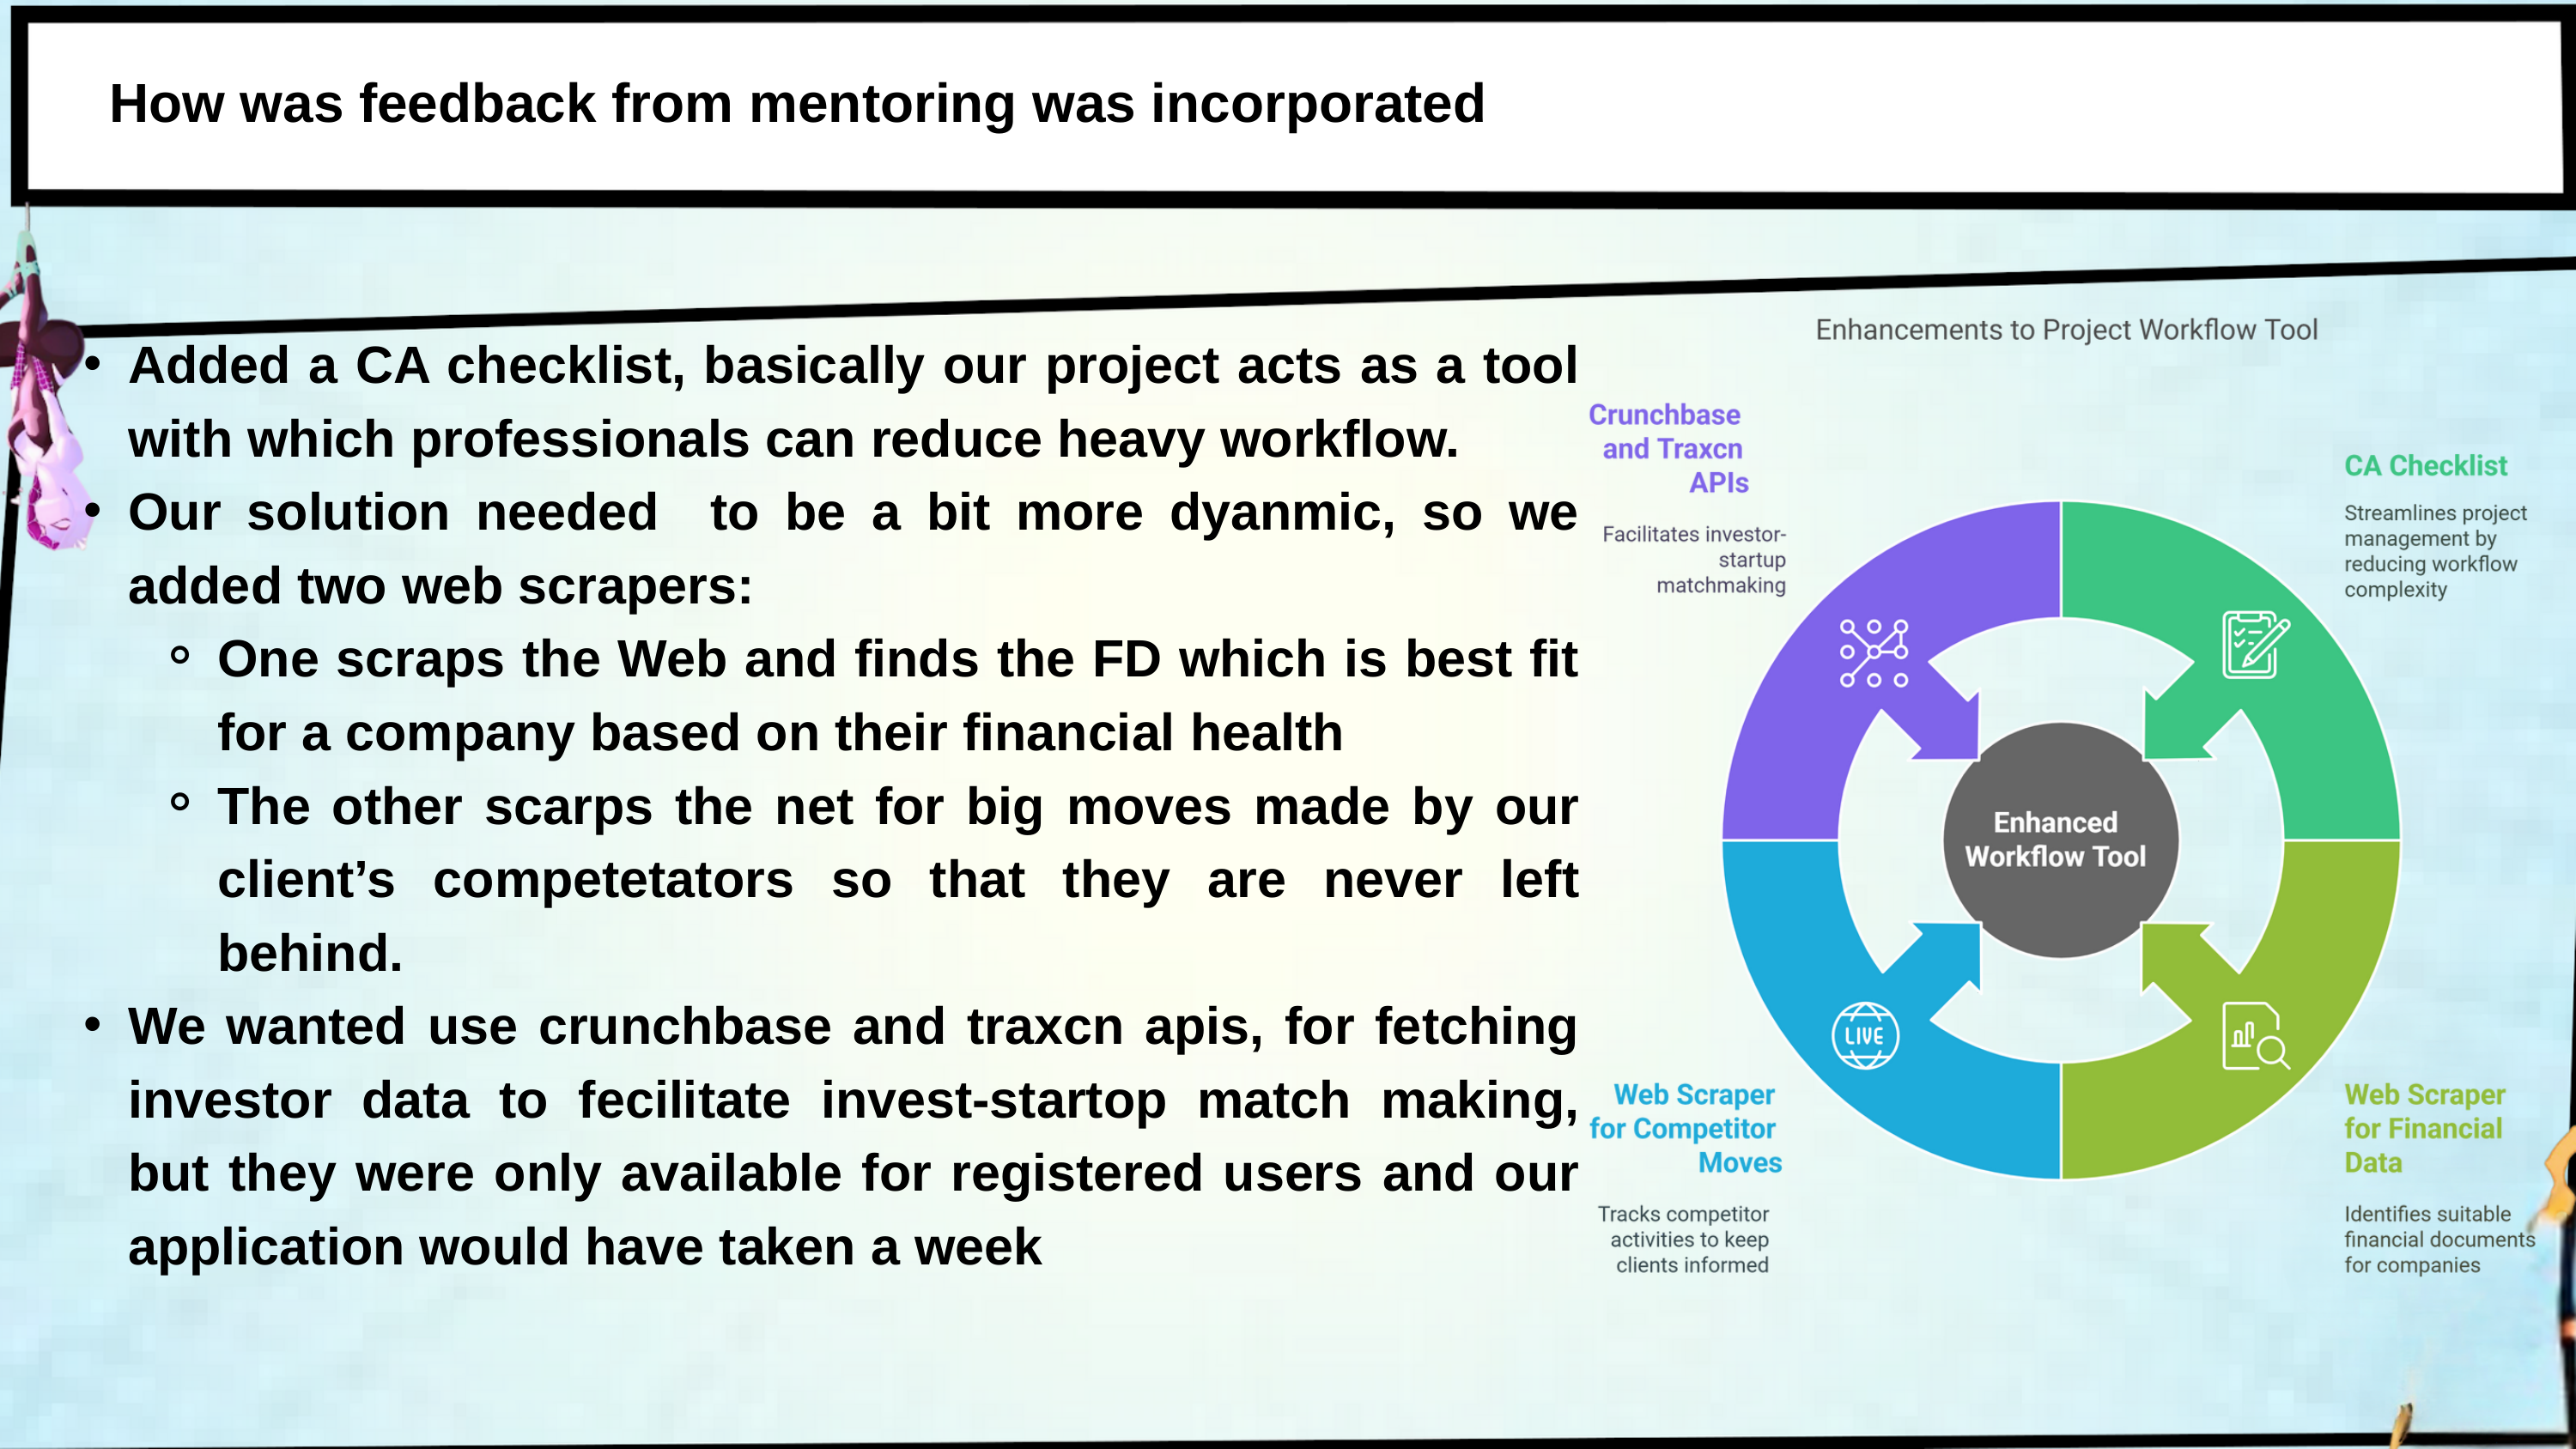

How was feedback from mentoring was incorporated

Added a CA checklist, basically our project acts as a tool with which professionals can reduce heavy workflow.
Our solution needed  to be a bit more dyanmic, so we added two web scrapers:
One scraps the Web and finds the FD which is best fit for a company based on their financial health
The other scarps the net for big moves made by our client’s competetators so that they are never left behind.
We wanted use crunchbase and traxcn apis, for fetching investor data to fecilitate invest-startop match making, but they were only available for registered users and our application would have taken a week